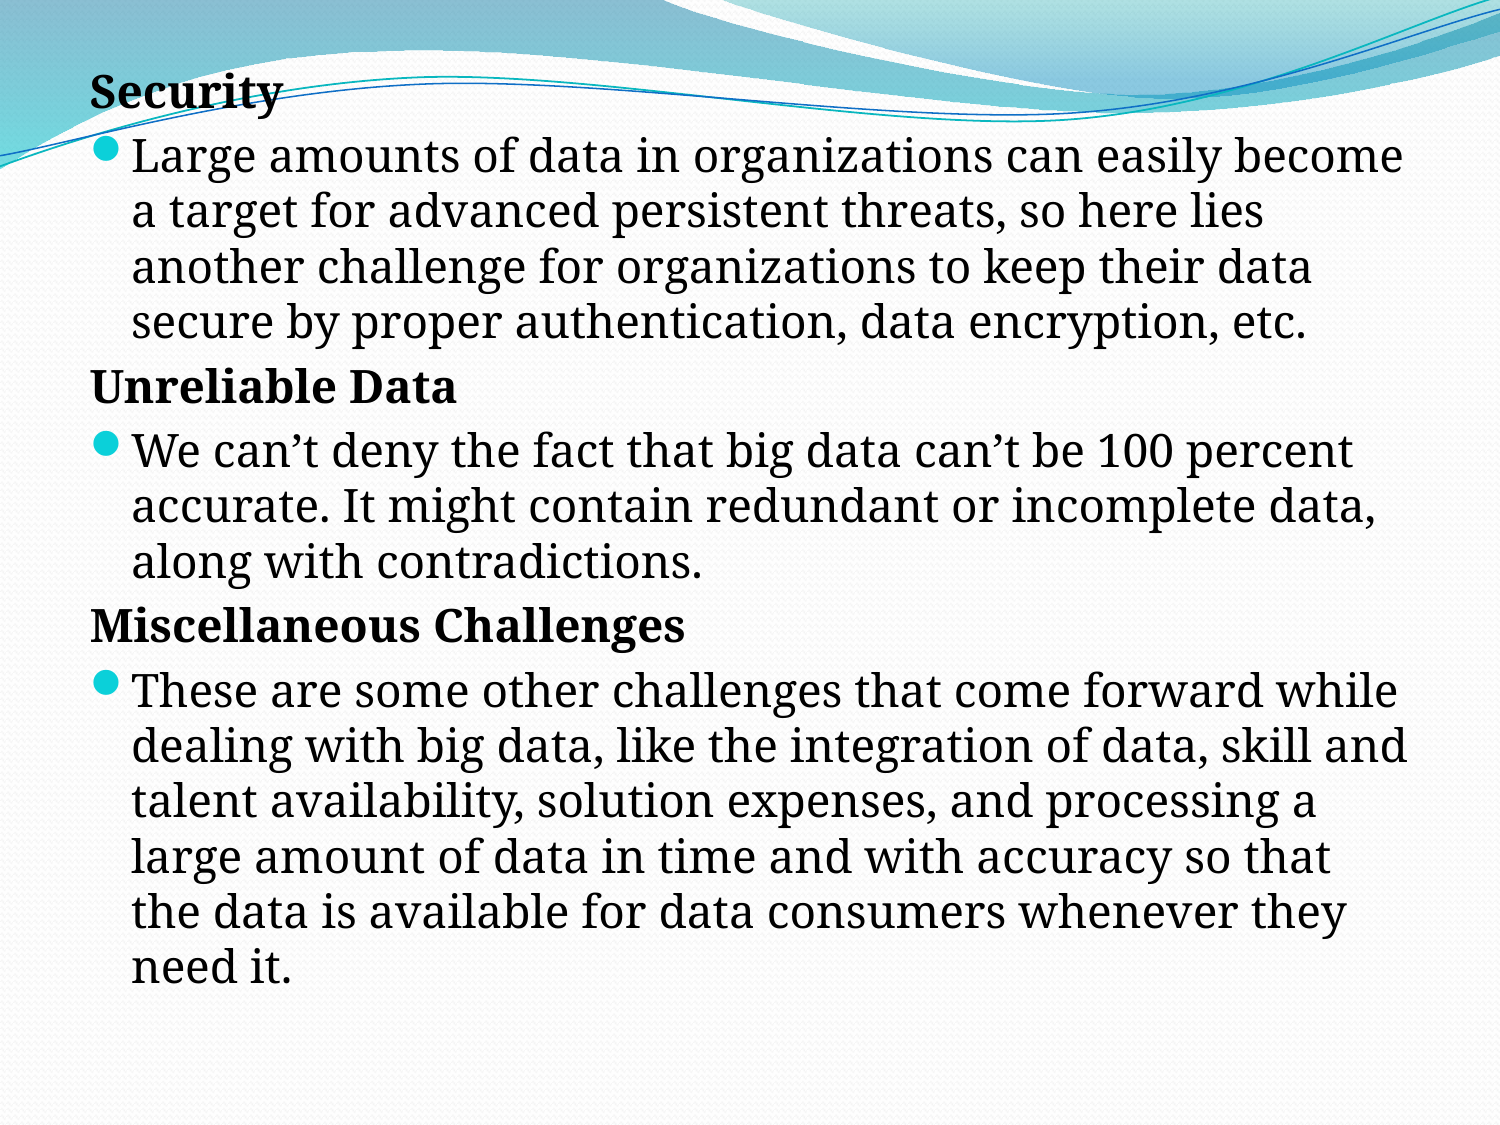

Security
Large amounts of data in organizations can easily become a target for advanced persistent threats, so here lies another challenge for organizations to keep their data secure by proper authentication, data encryption, etc.
Unreliable Data
We can’t deny the fact that big data can’t be 100 percent accurate. It might contain redundant or incomplete data, along with contradictions.
Miscellaneous Challenges
These are some other challenges that come forward while dealing with big data, like the integration of data, skill and talent availability, solution expenses, and processing a large amount of data in time and with accuracy so that the data is available for data consumers whenever they need it.